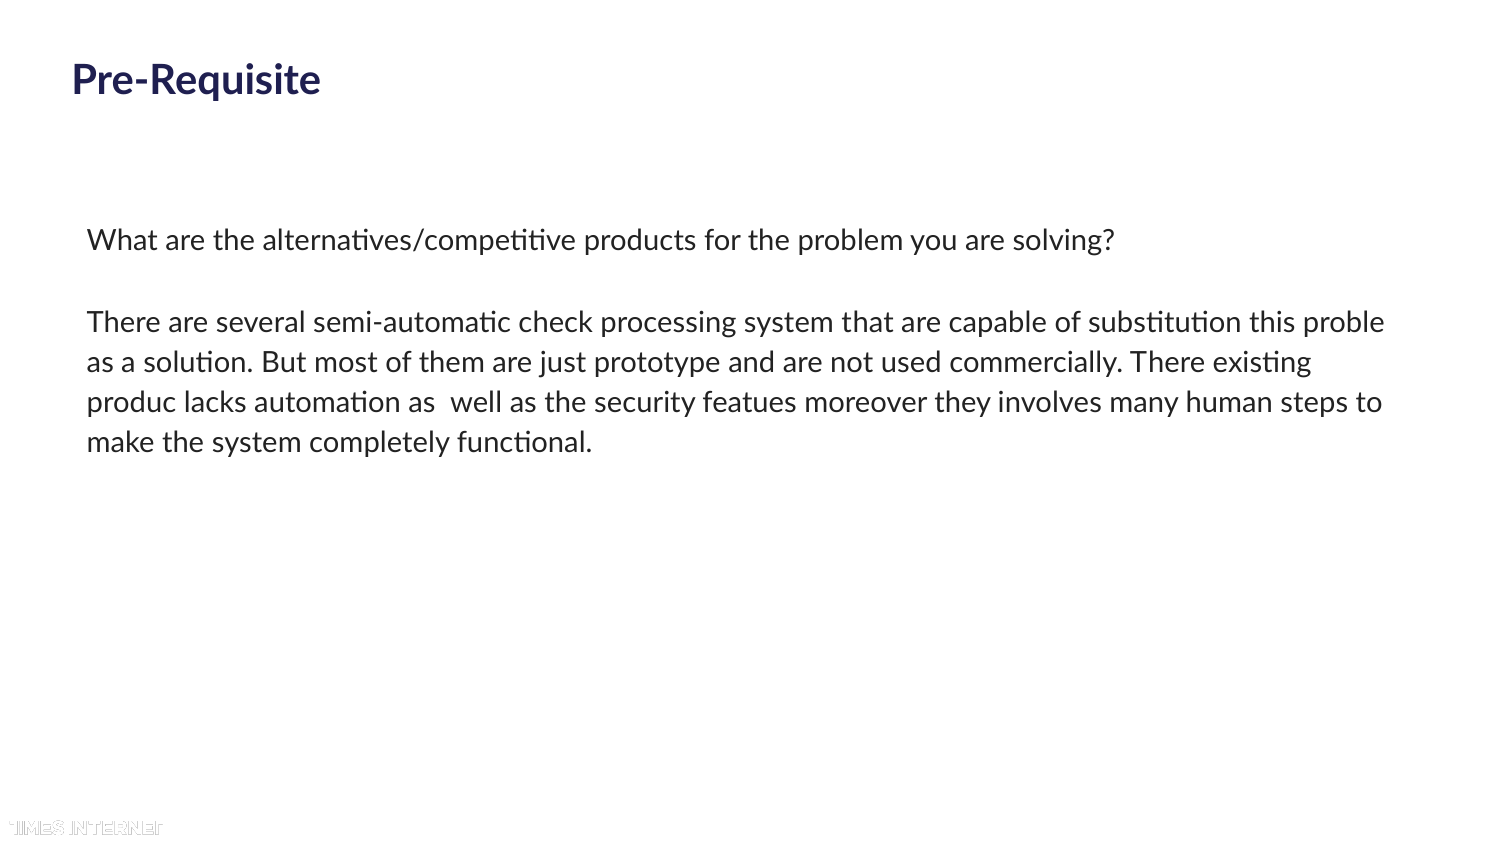

# Pre-Requisite
What are the alternatives/competitive products for the problem you are solving?
There are several semi-automatic check processing system that are capable of substitution this proble as a solution. But most of them are just prototype and are not used commercially. There existing produc lacks automation as  well as the security featues moreover they involves many human steps to make the system completely functional.